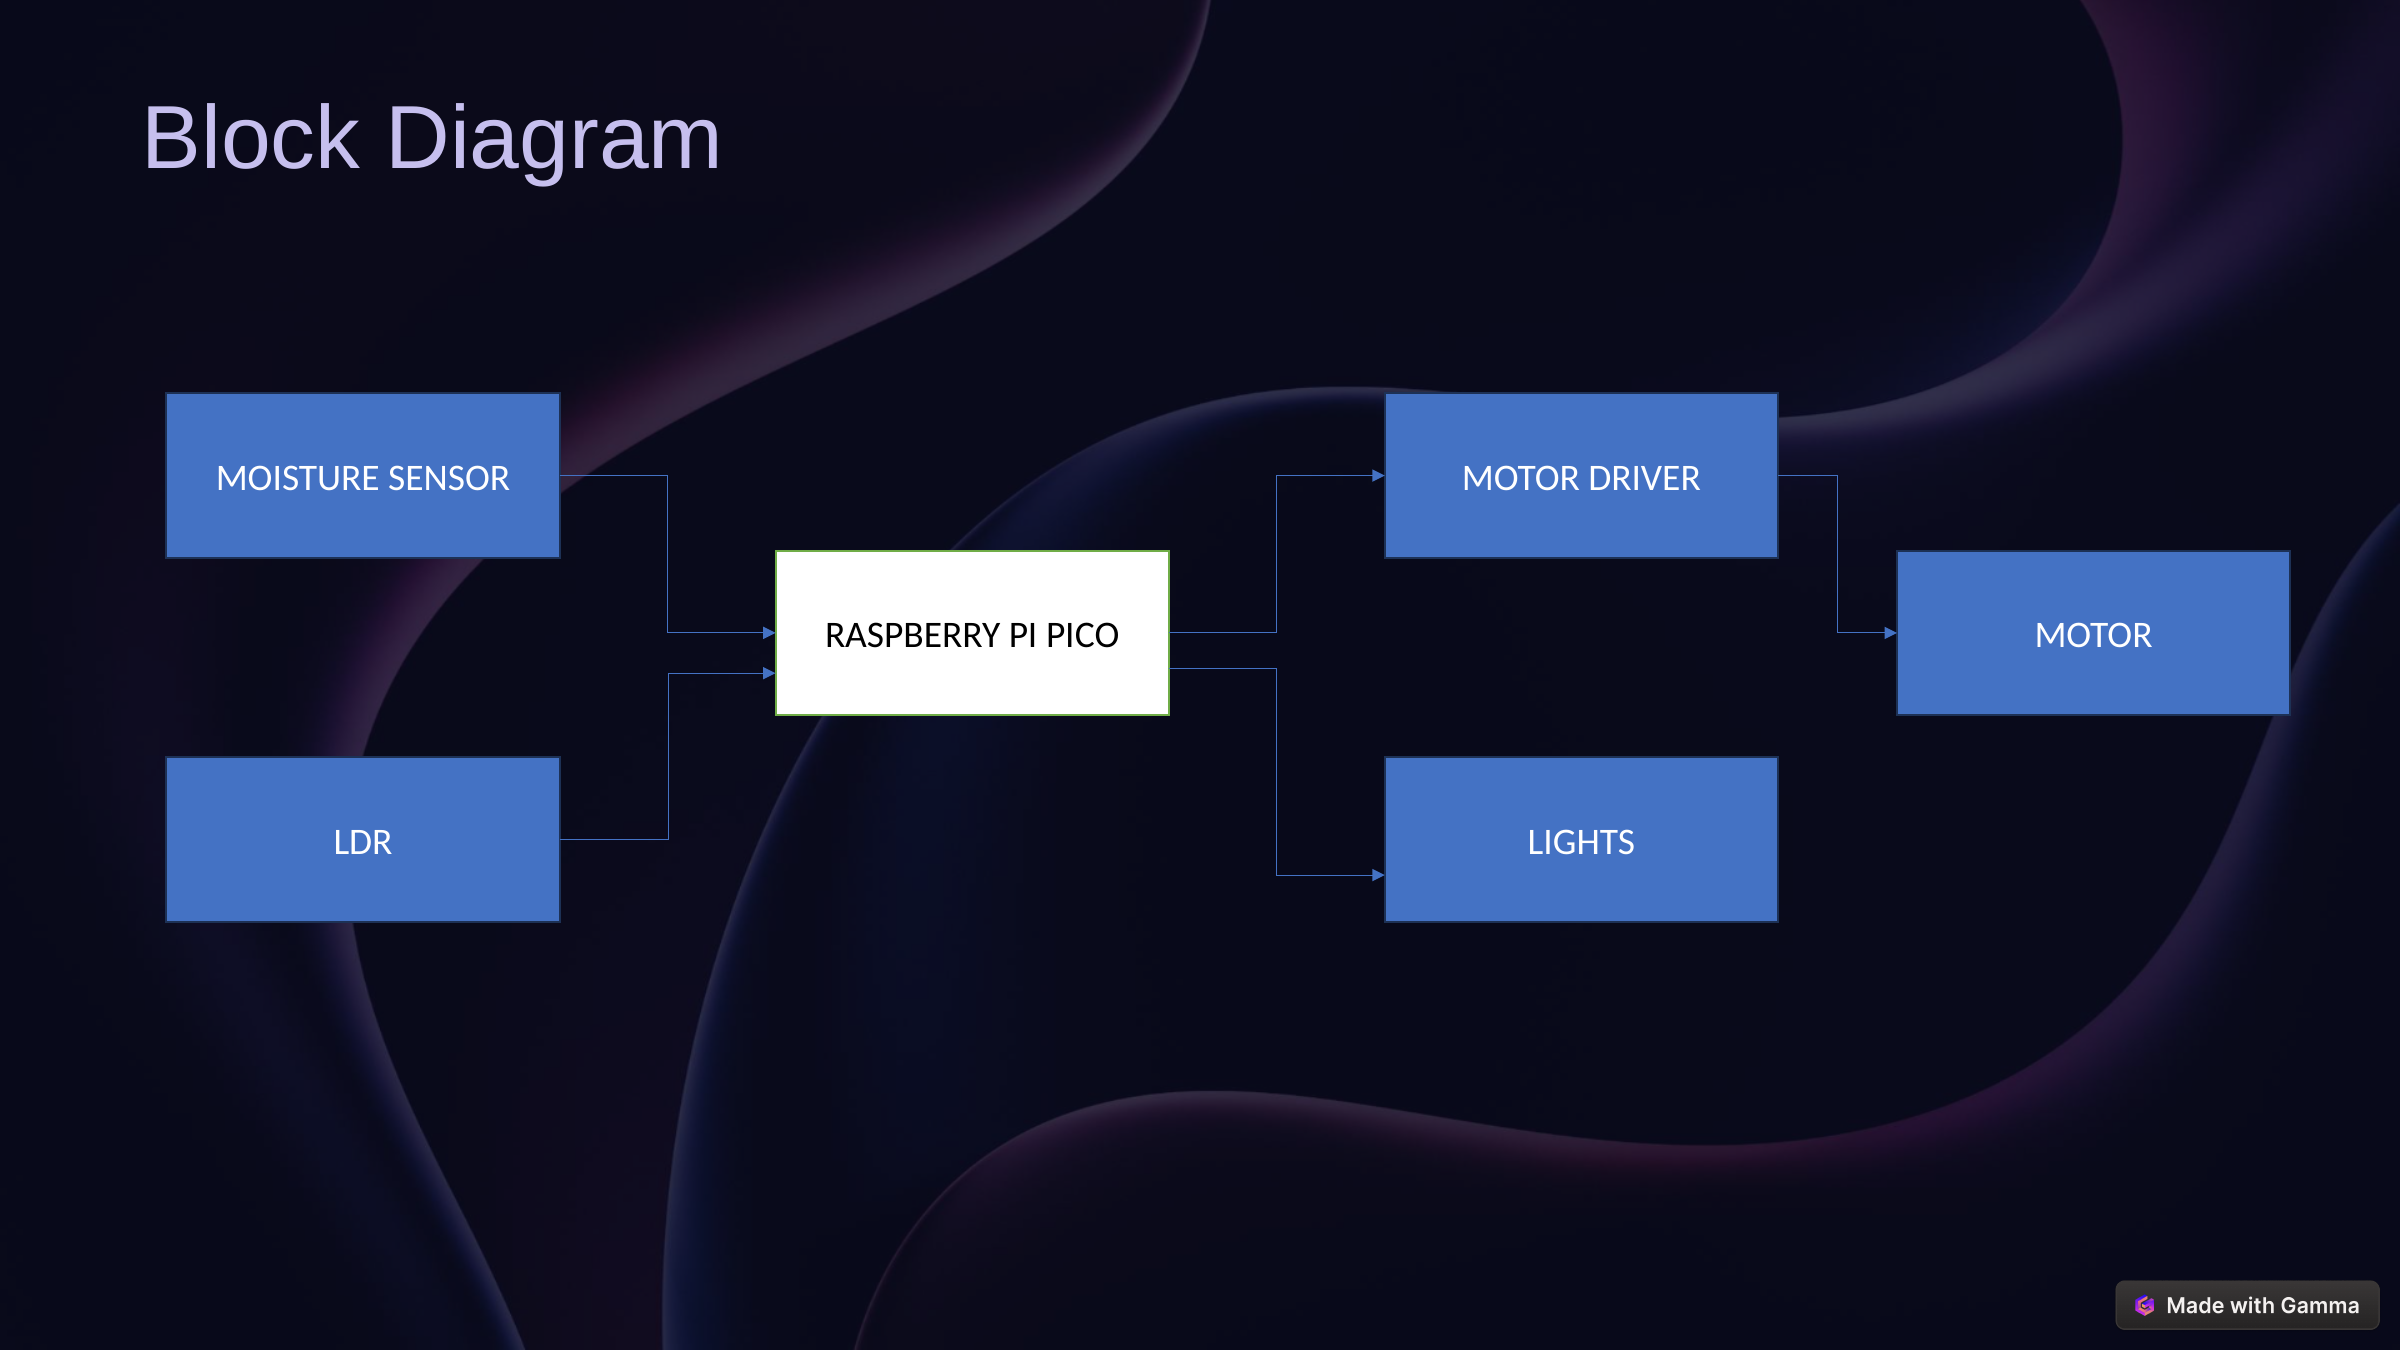

Block Diagram
MOISTURE SENSOR
MOTOR DRIVER
RASPBERRY PI PICO
MOTOR

LDR
LIGHTS